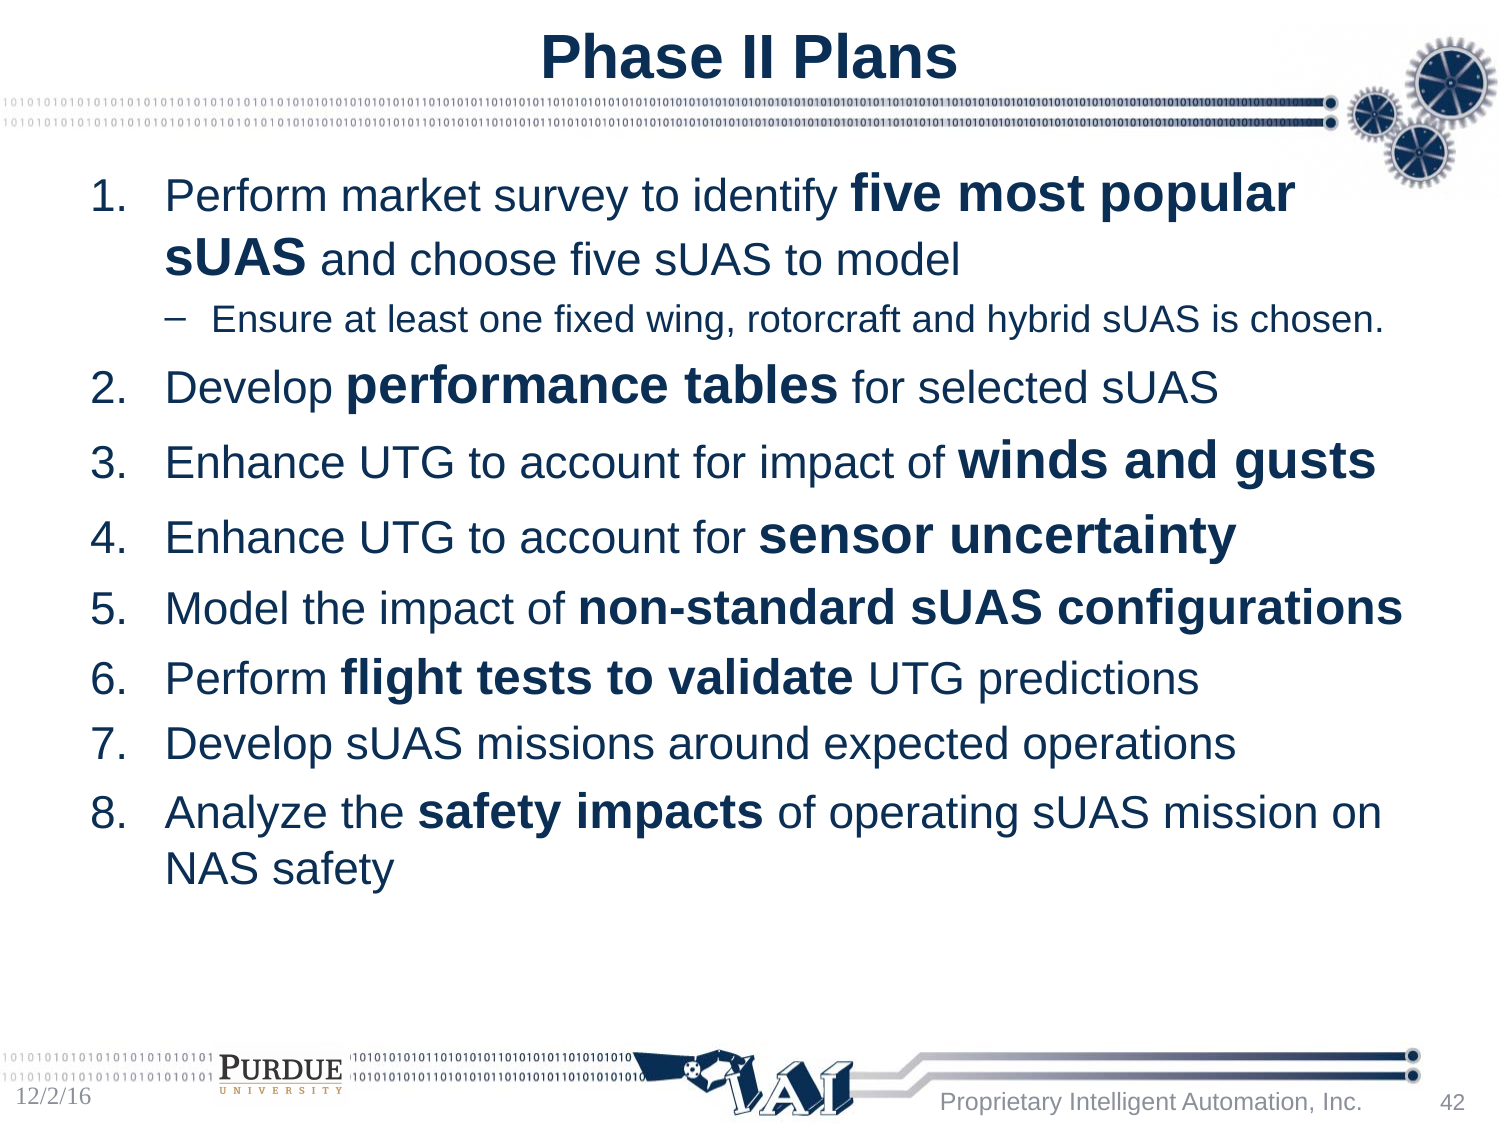

# Phase II Plans
Perform market survey to identify five most popular sUAS and choose five sUAS to model
Ensure at least one fixed wing, rotorcraft and hybrid sUAS is chosen.
Develop performance tables for selected sUAS
Enhance UTG to account for impact of winds and gusts
Enhance UTG to account for sensor uncertainty
Model the impact of non-standard sUAS configurations
Perform flight tests to validate UTG predictions
Develop sUAS missions around expected operations
Analyze the safety impacts of operating sUAS mission on NAS safety

12/2/16
Proprietary Intelligent Automation, Inc.
42